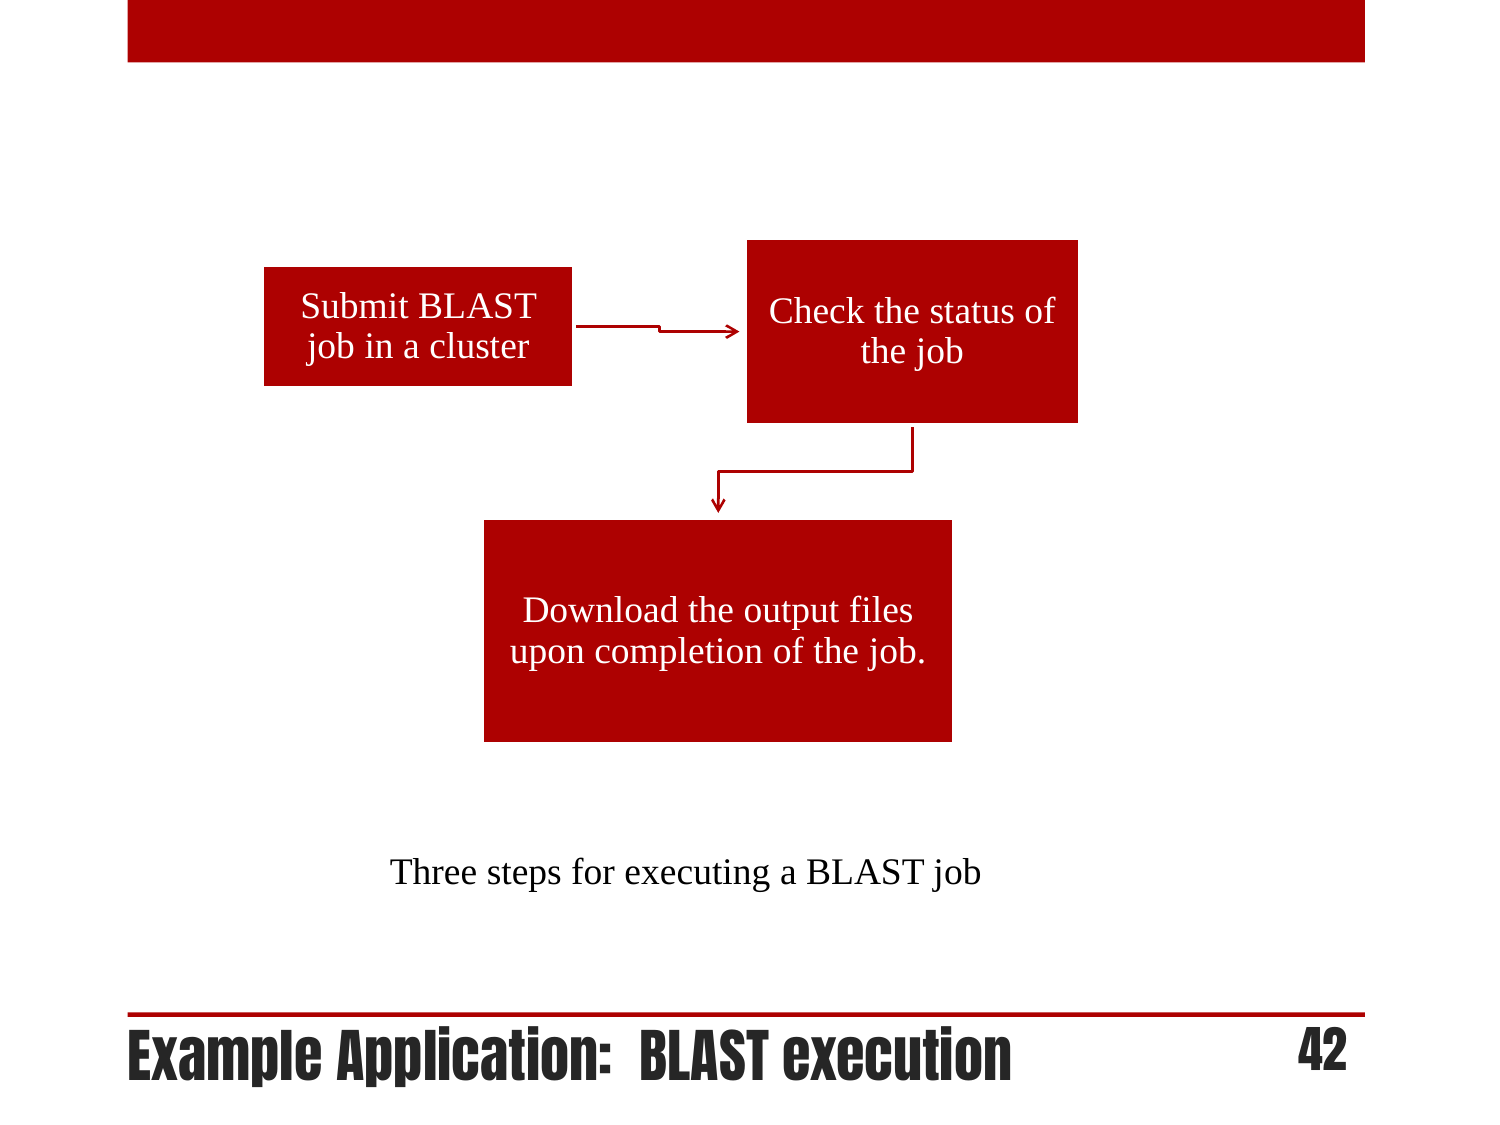

Submit BLAST job in a cluster

Check the status of the job
Download the output files upon completion of the job.
Three steps for executing a BLAST job
# Example Application:  BLAST execution
42